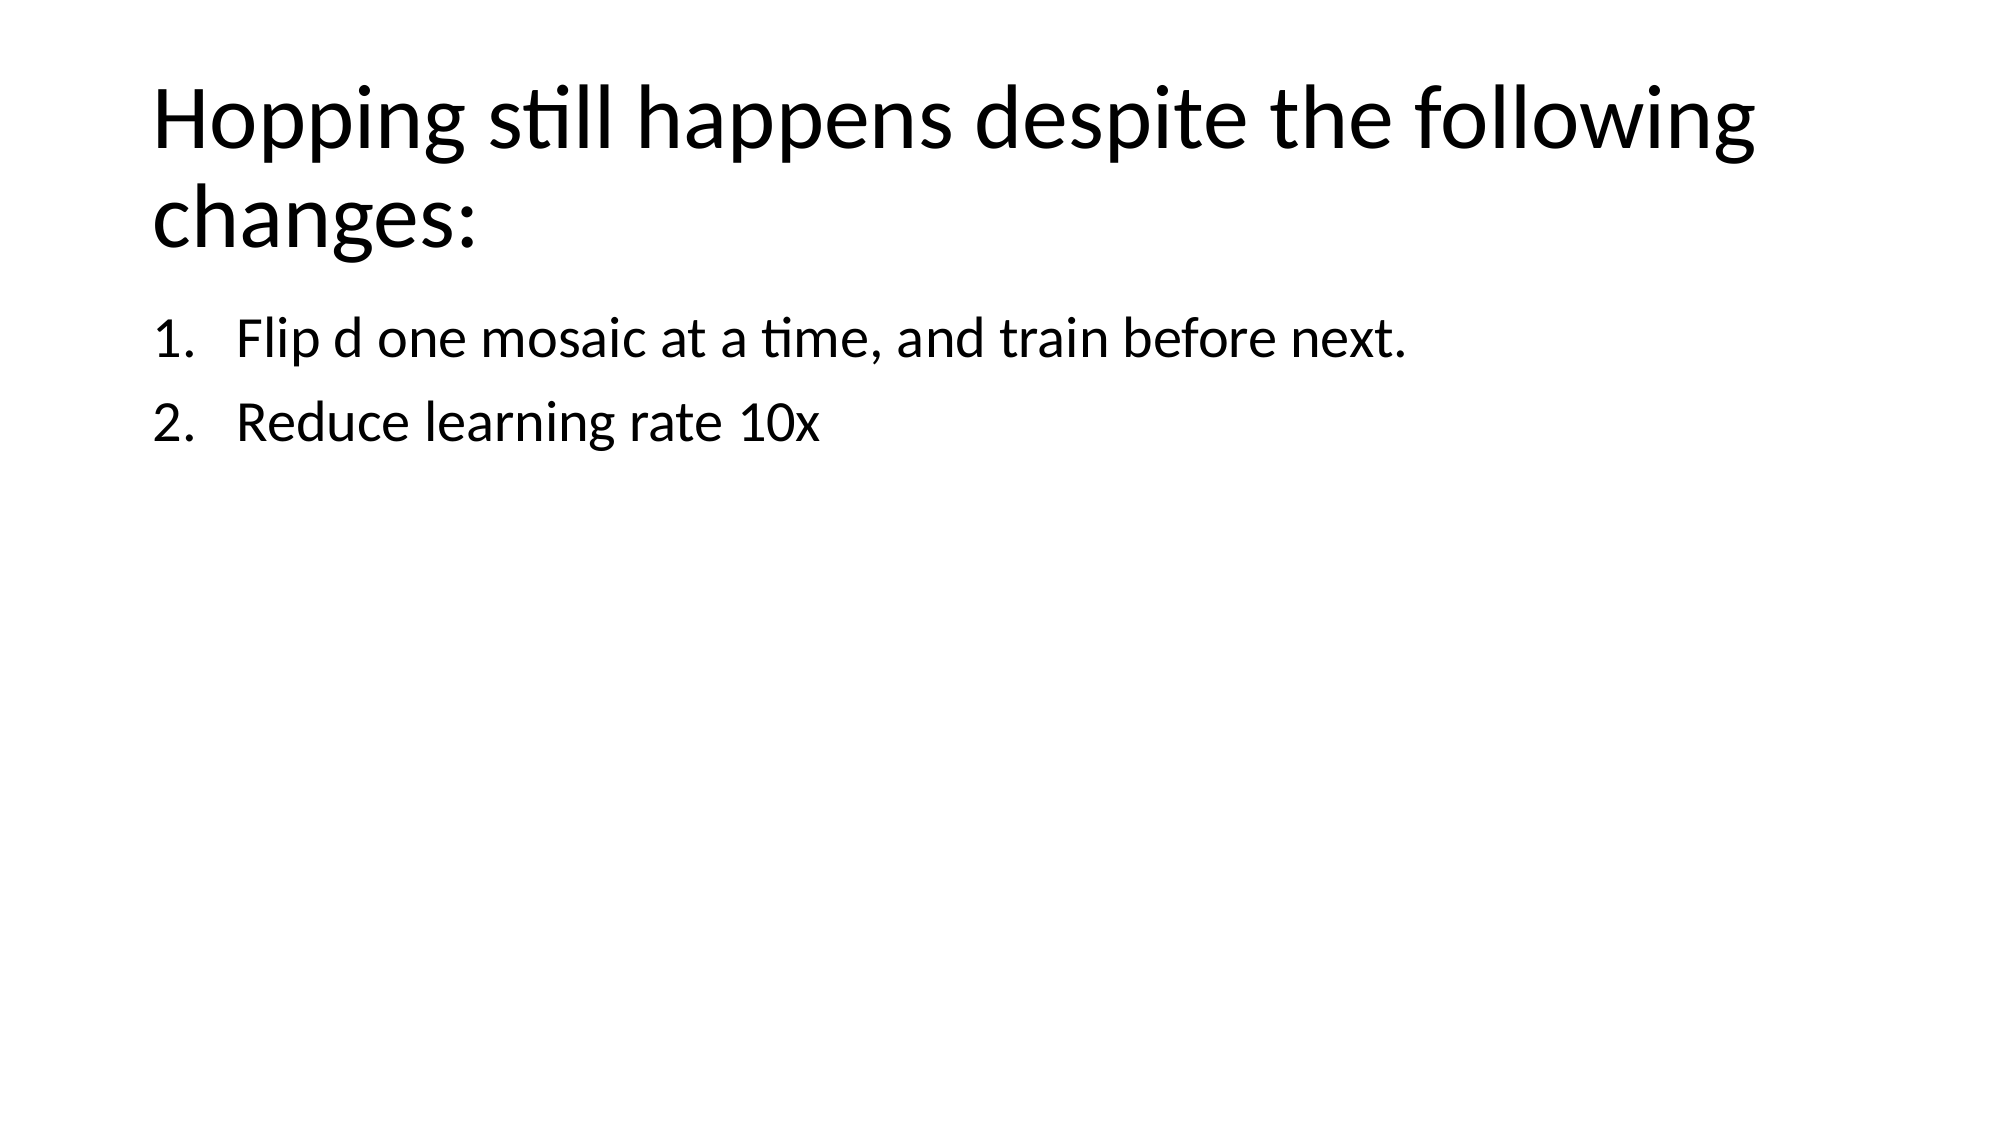

# Hopping still happens despite the following changes:
Flip d one mosaic at a time, and train before next.
Reduce learning rate 10x